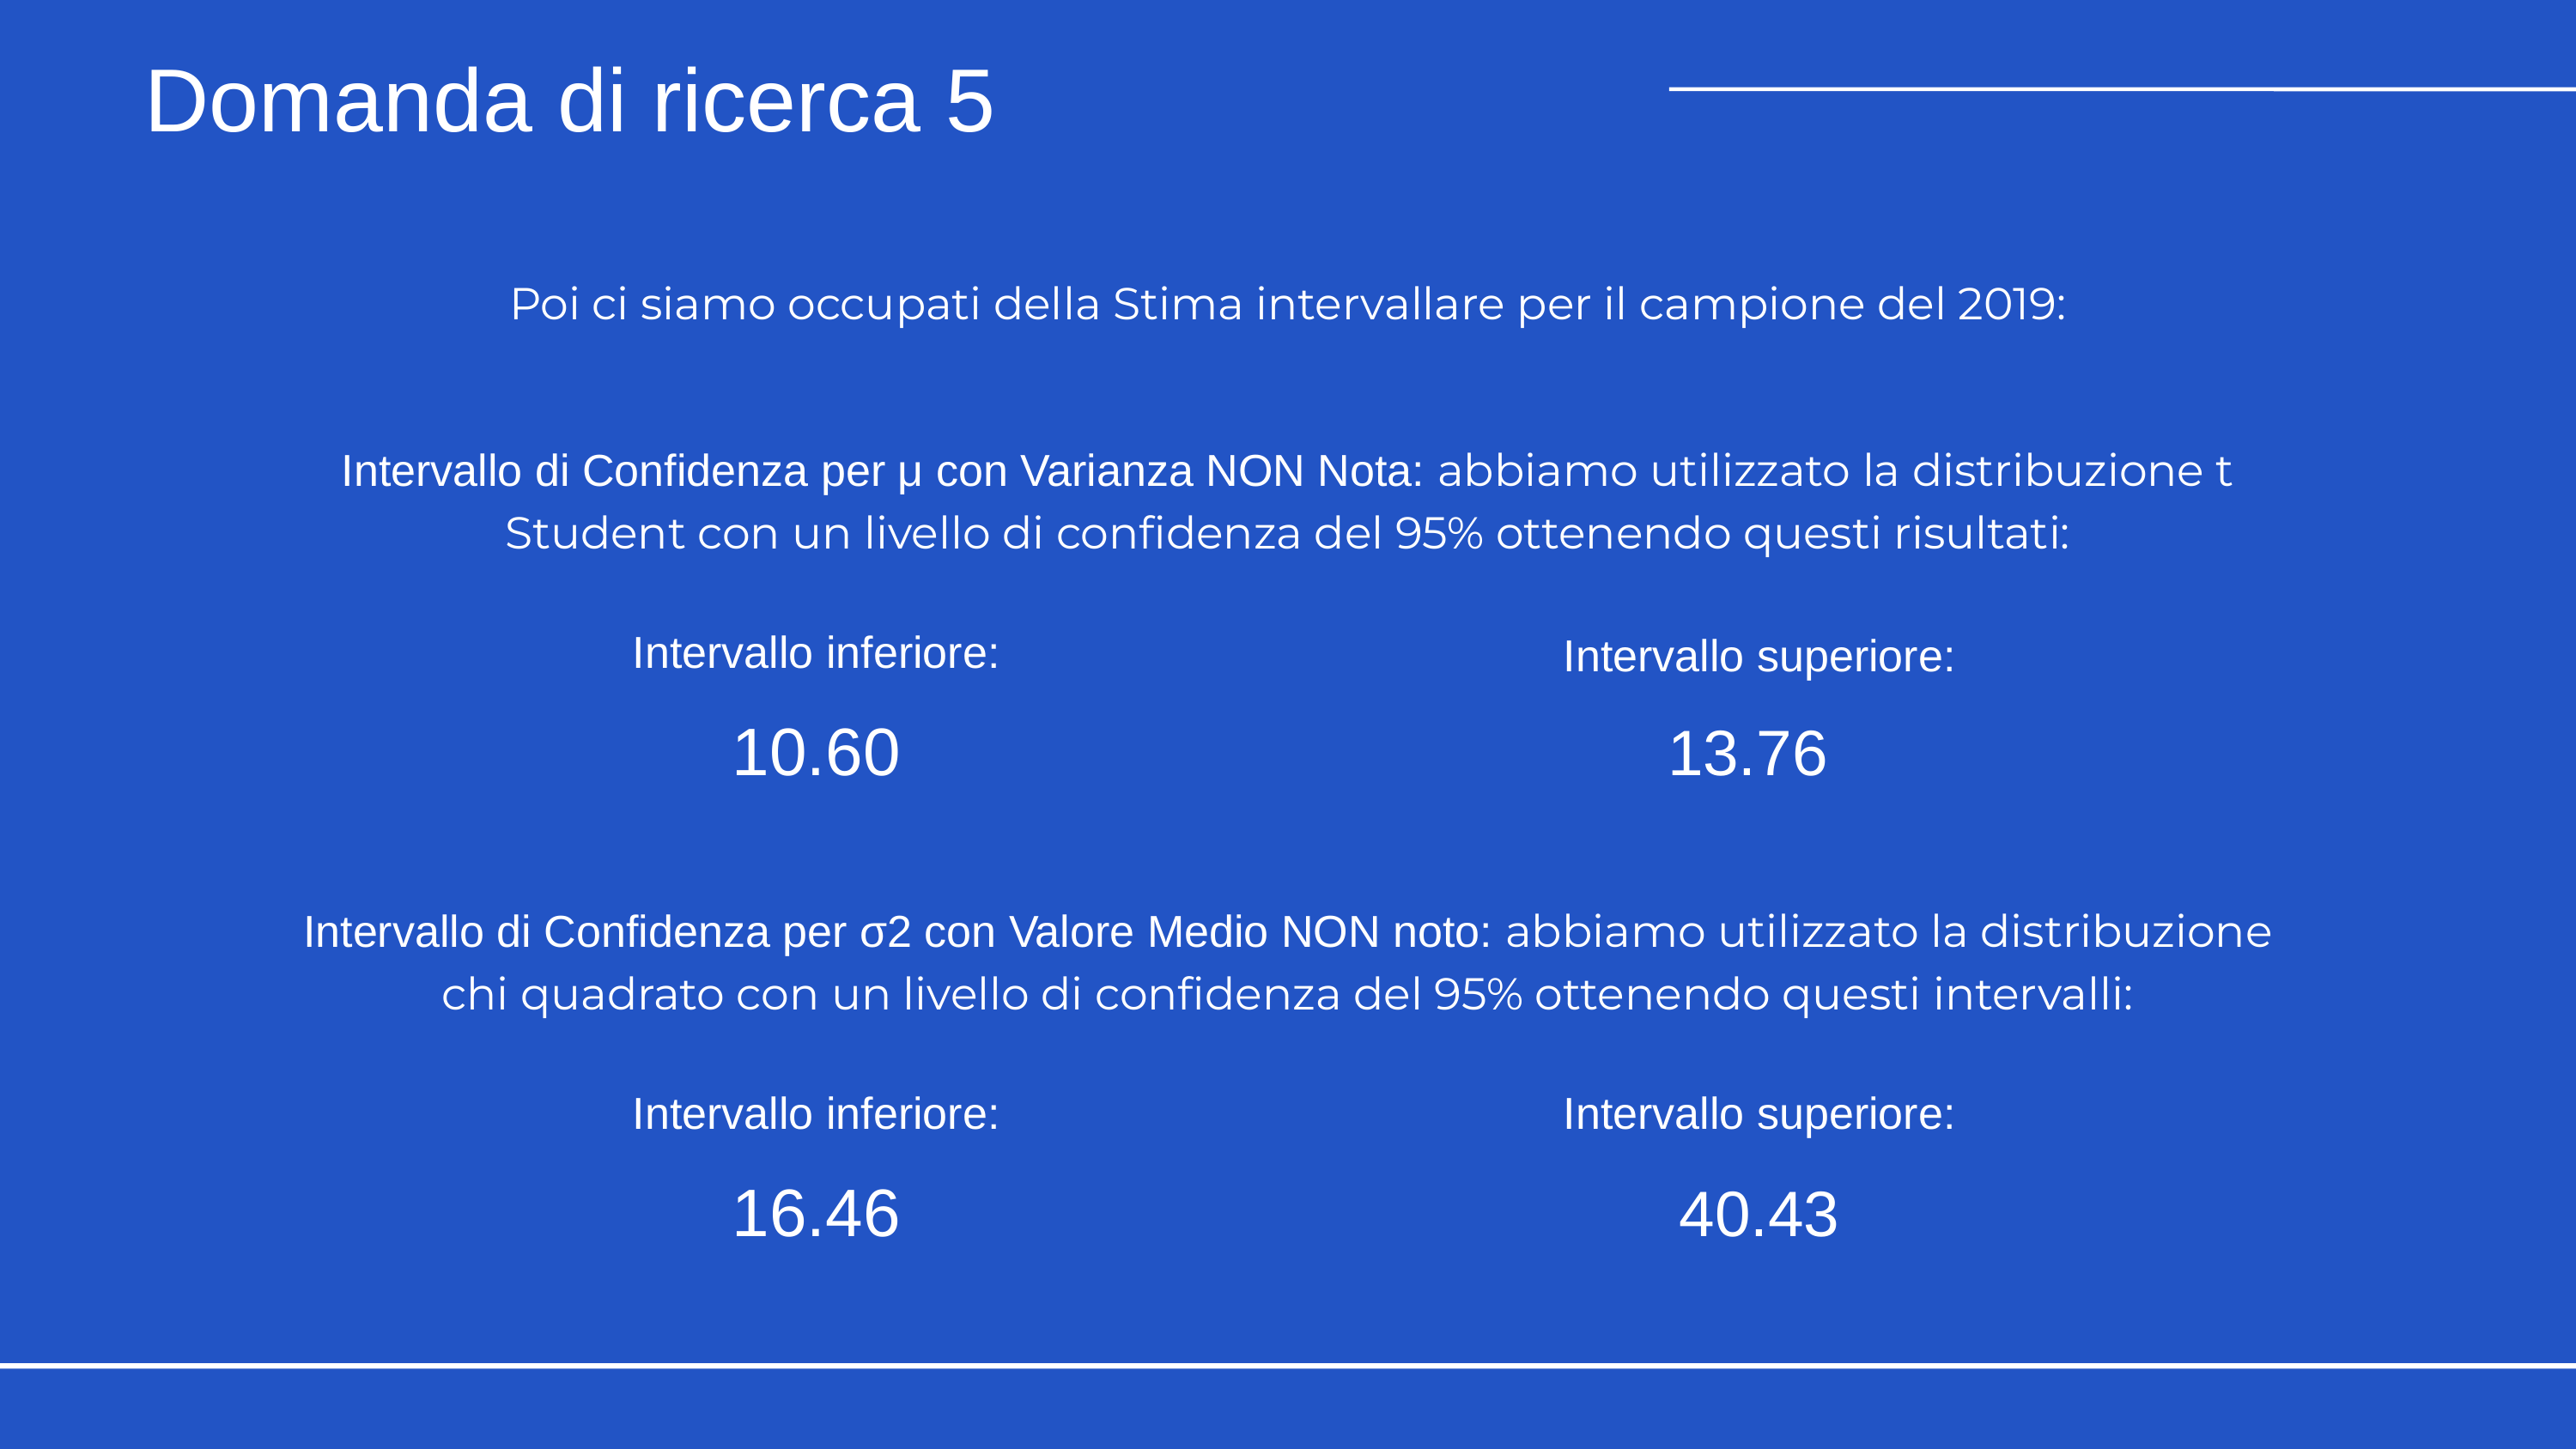

Domanda di ricerca 5

Poi ci siamo occupati della Stima intervallare per il campione del 2019:
Intervallo di Confidenza per μ con Varianza NON Nota: abbiamo utilizzato la distribuzione t Student con un livello di confidenza del 95% ottenendo questi risultati:
Intervallo inferiore:
Intervallo superiore:
10.60
13.76
Intervallo di Confidenza per σ2 con Valore Medio NON noto: abbiamo utilizzato la distribuzione chi quadrato con un livello di confidenza del 95% ottenendo questi intervalli:
Intervallo inferiore:
Intervallo superiore:
16.46
40.43